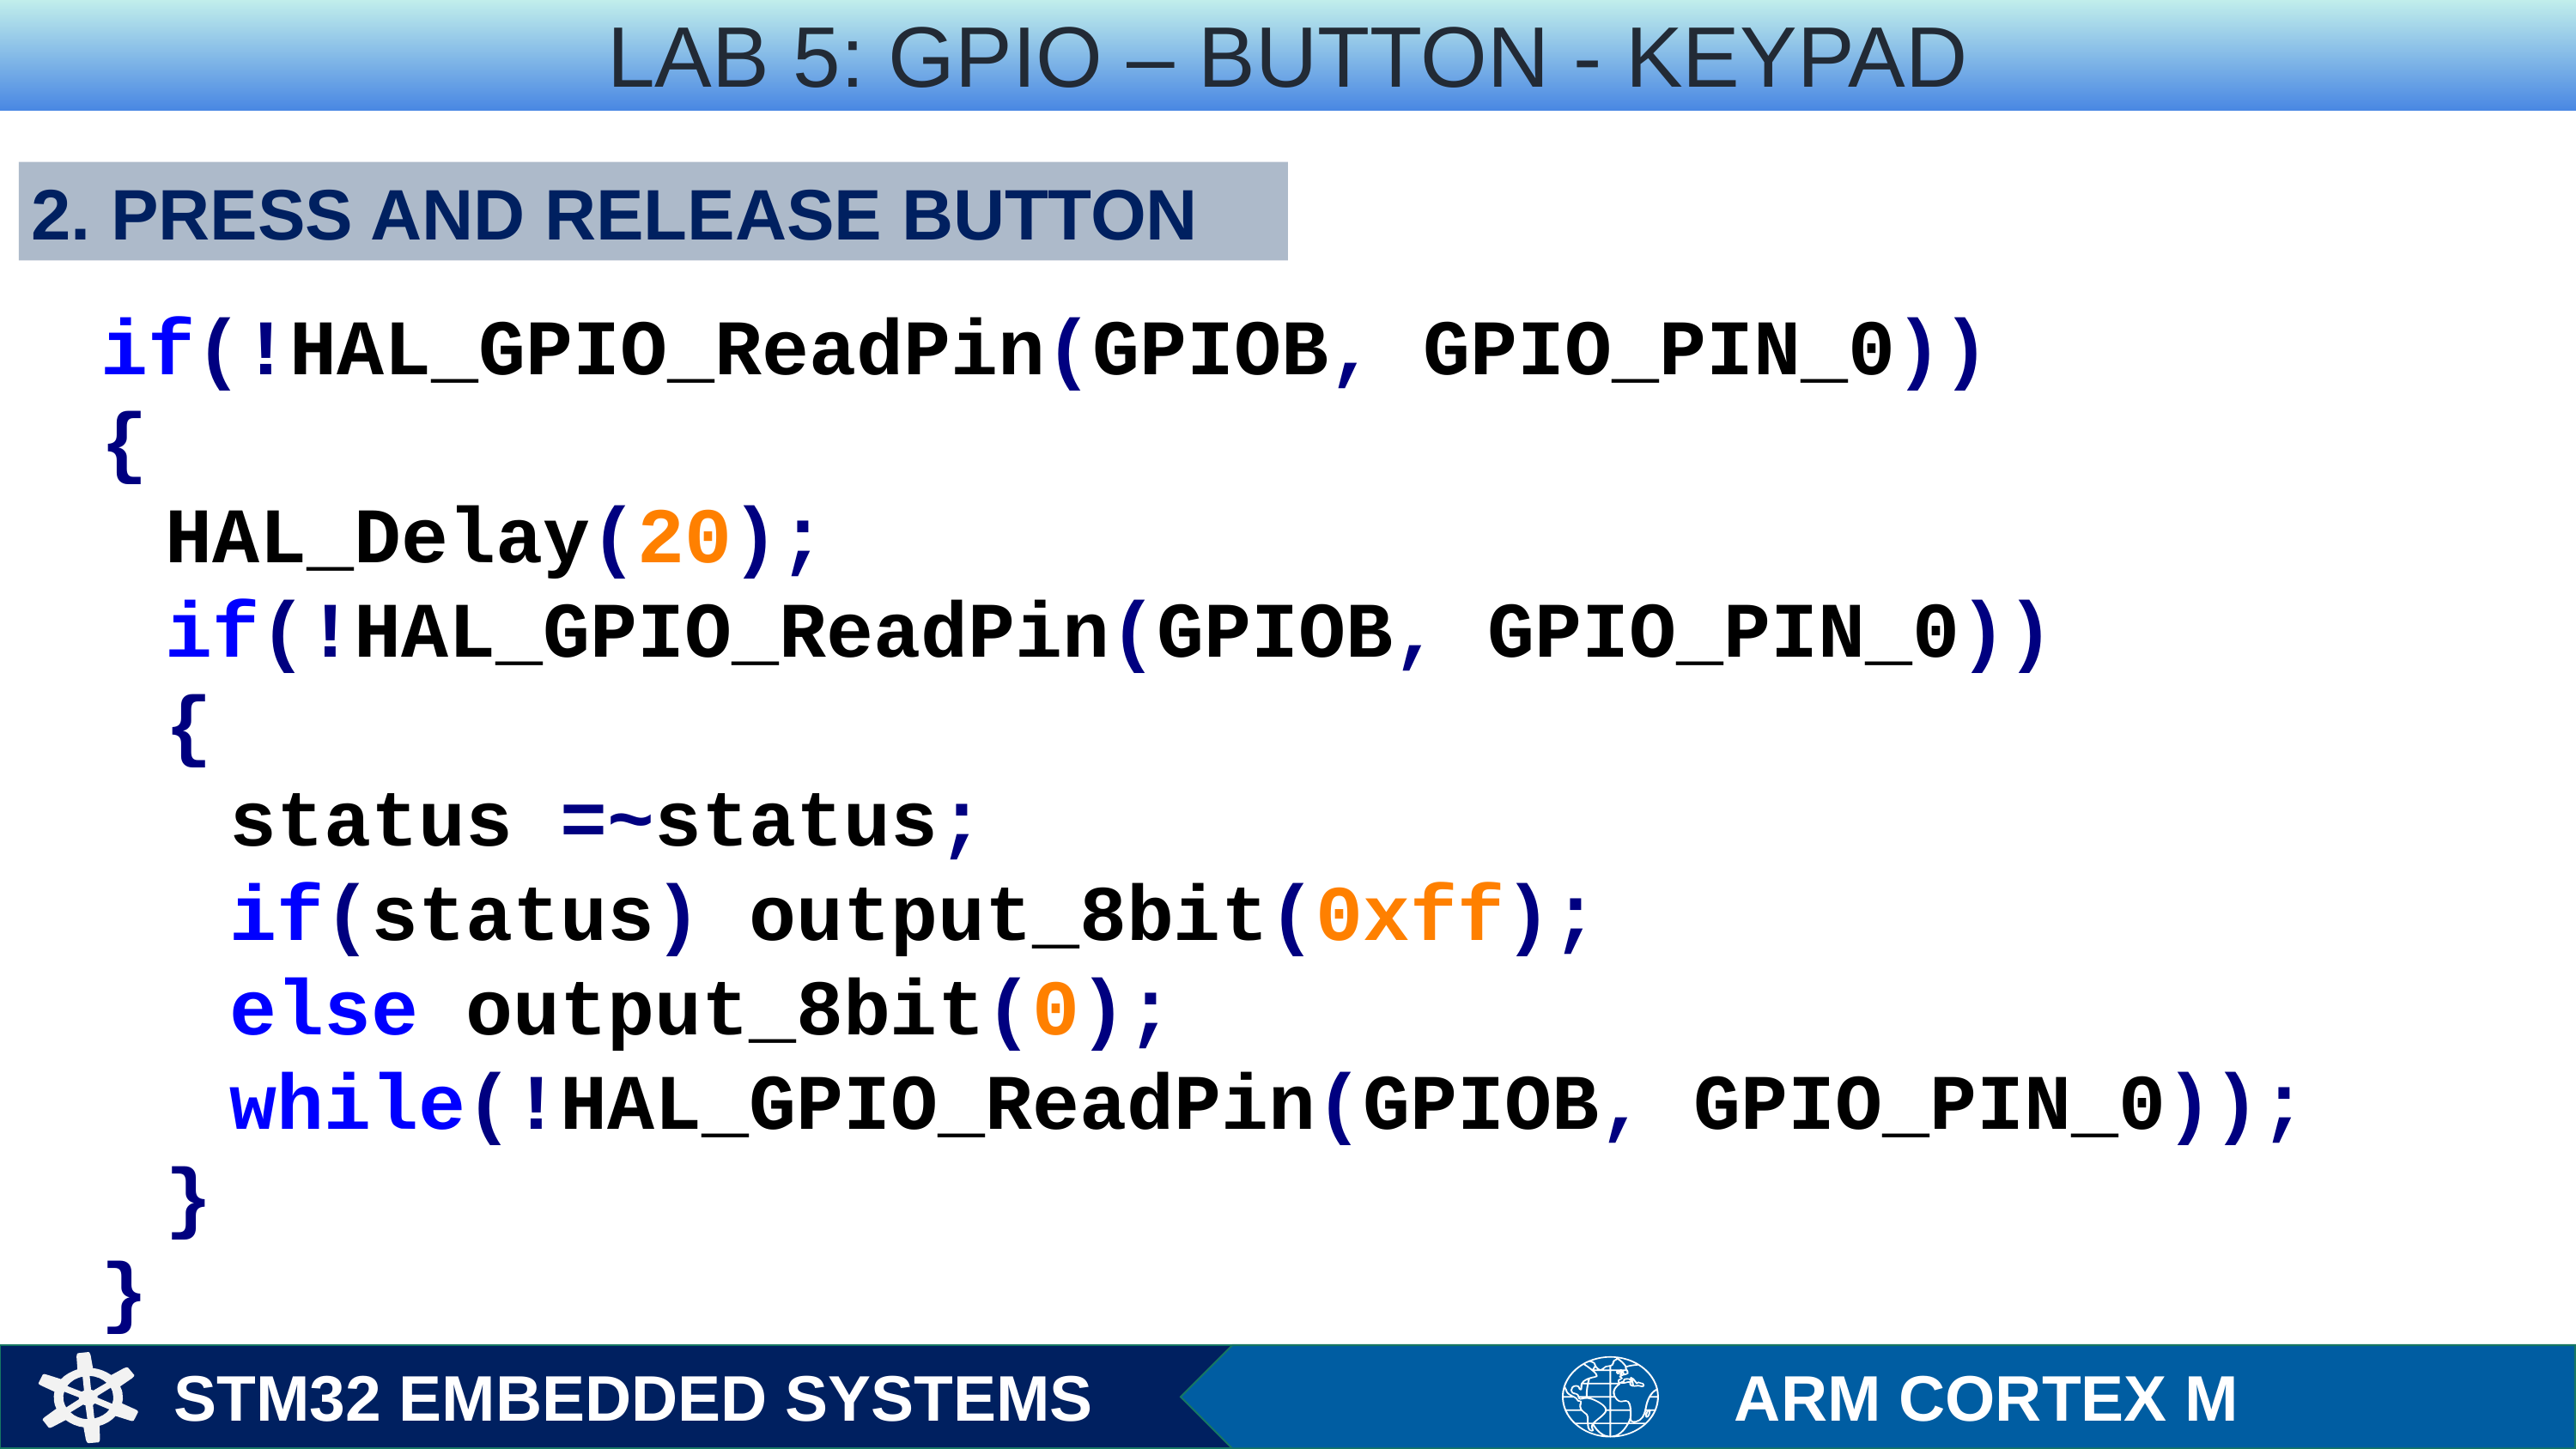

LAB 5: GPIO – BUTTON - KEYPAD

2. PRESS AND RELEASE BUTTON

if(!HAL_GPIO_ReadPin(GPIOB, GPIO_PIN_0))
{
HAL_Delay(20);
if(!HAL_GPIO_ReadPin(GPIOB, GPIO_PIN_0))
{
status =~status;
if(status) output_8bit(0xff);
else output_8bit(0);
while(!HAL_GPIO_ReadPin(GPIOB, GPIO_PIN_0));
}
}

STM32 EMBEDDED SYSTEMS
ARM CORTEX M